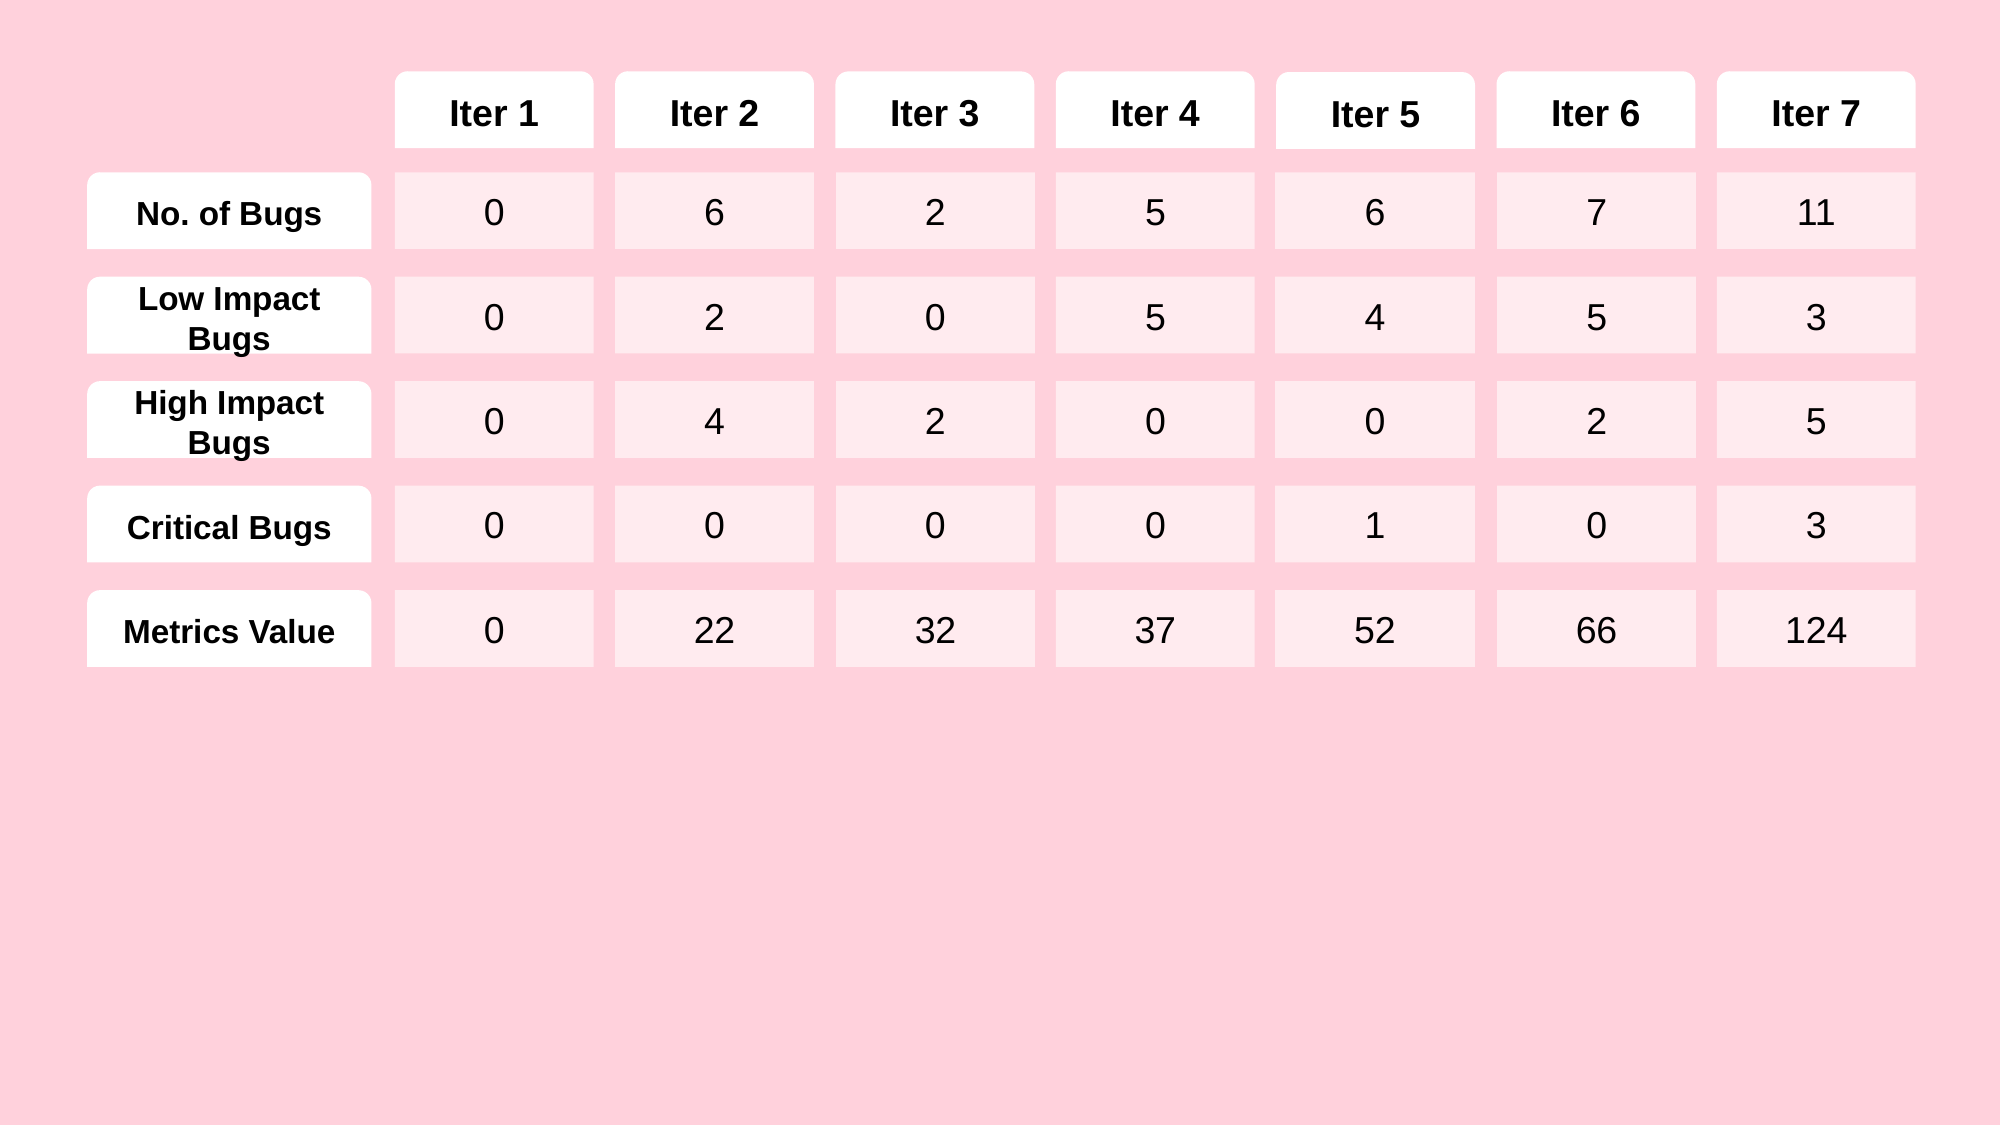

Iter 1
Iter 2
Iter 4
Iter 6
Iter 7
Iter 3
Iter 5
No. of Bugs
0
6
2
5
6
7
11
Low Impact Bugs
0
2
0
5
4
5
3
High Impact Bugs
0
4
2
0
0
2
5
Critical Bugs
0
0
0
0
1
0
3
Metrics Value
0
22
32
37
52
66
124